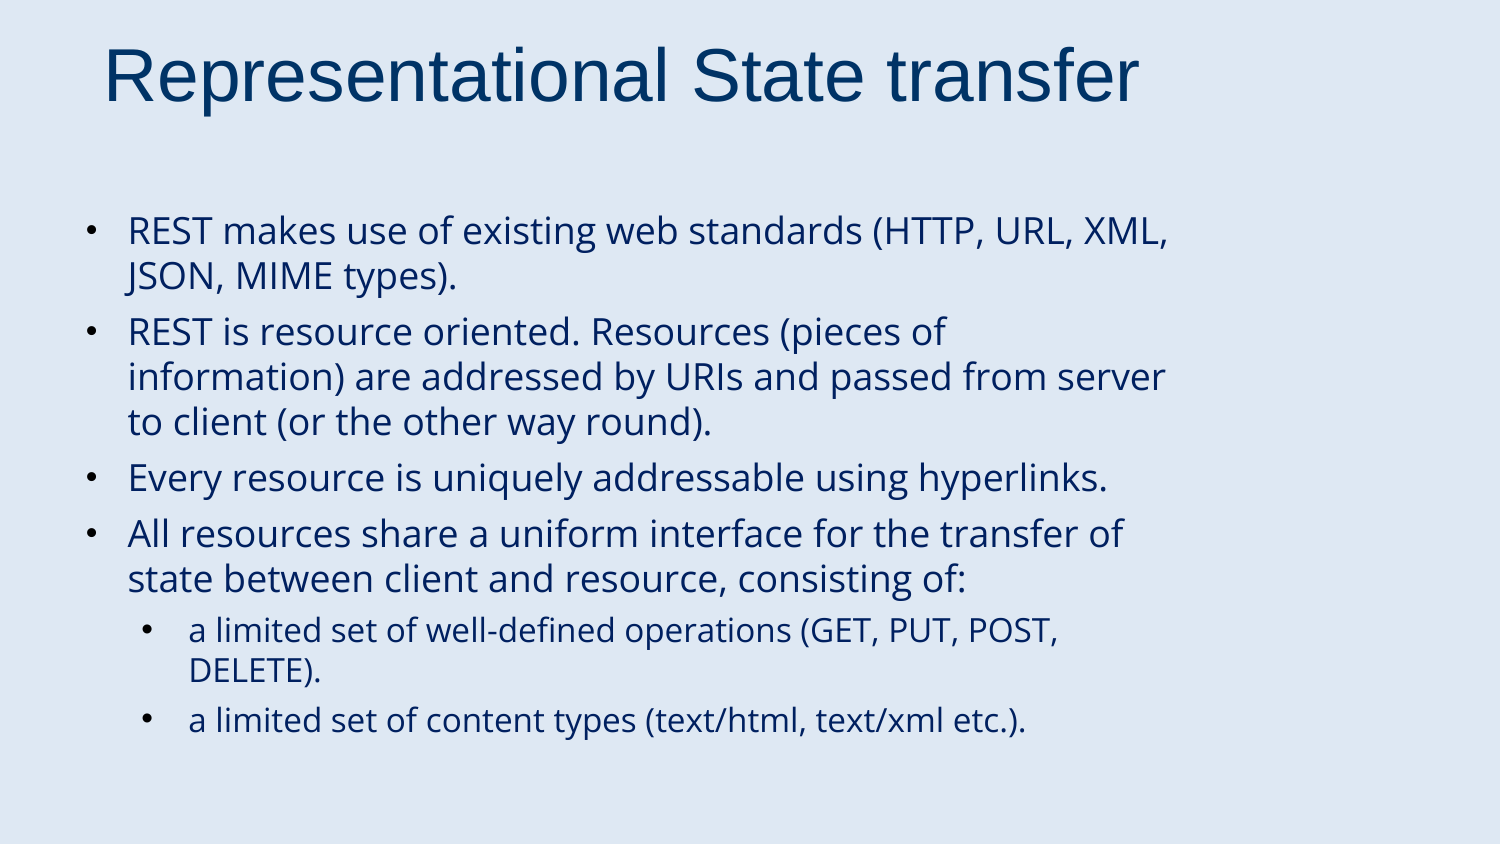

# Representational State transfer
REST makes use of existing web standards (HTTP, URL, XML, JSON, MIME types).
REST is resource oriented. Resources (pieces of information) are addressed by URIs and passed from server to client (or the other way round).
Every resource is uniquely addressable using hyperlinks.
All resources share a uniform interface for the transfer of state between client and resource, consisting of:
a limited set of well-defined operations (GET, PUT, POST, DELETE).
a limited set of content types (text/html, text/xml etc.).